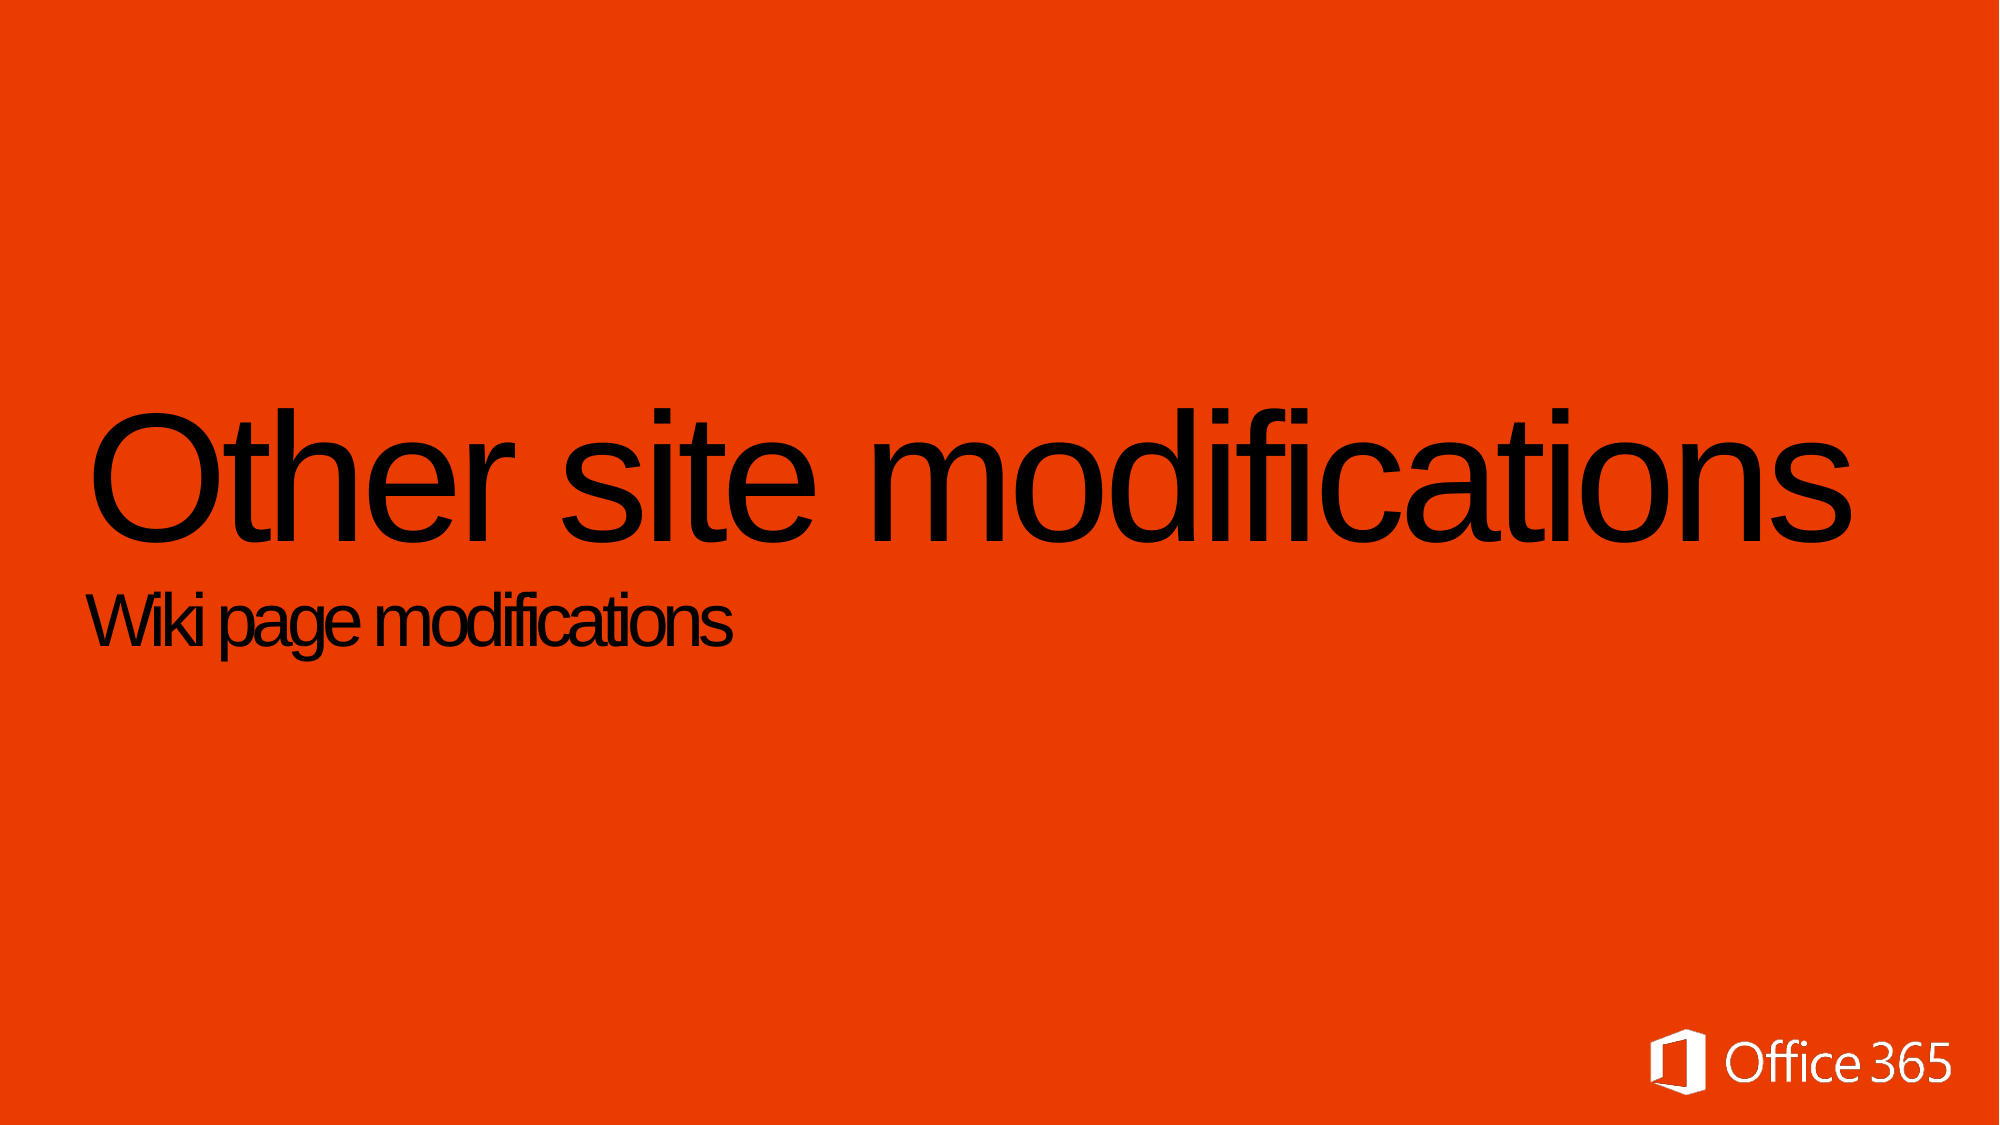

# Other site modifications Wiki page modifications